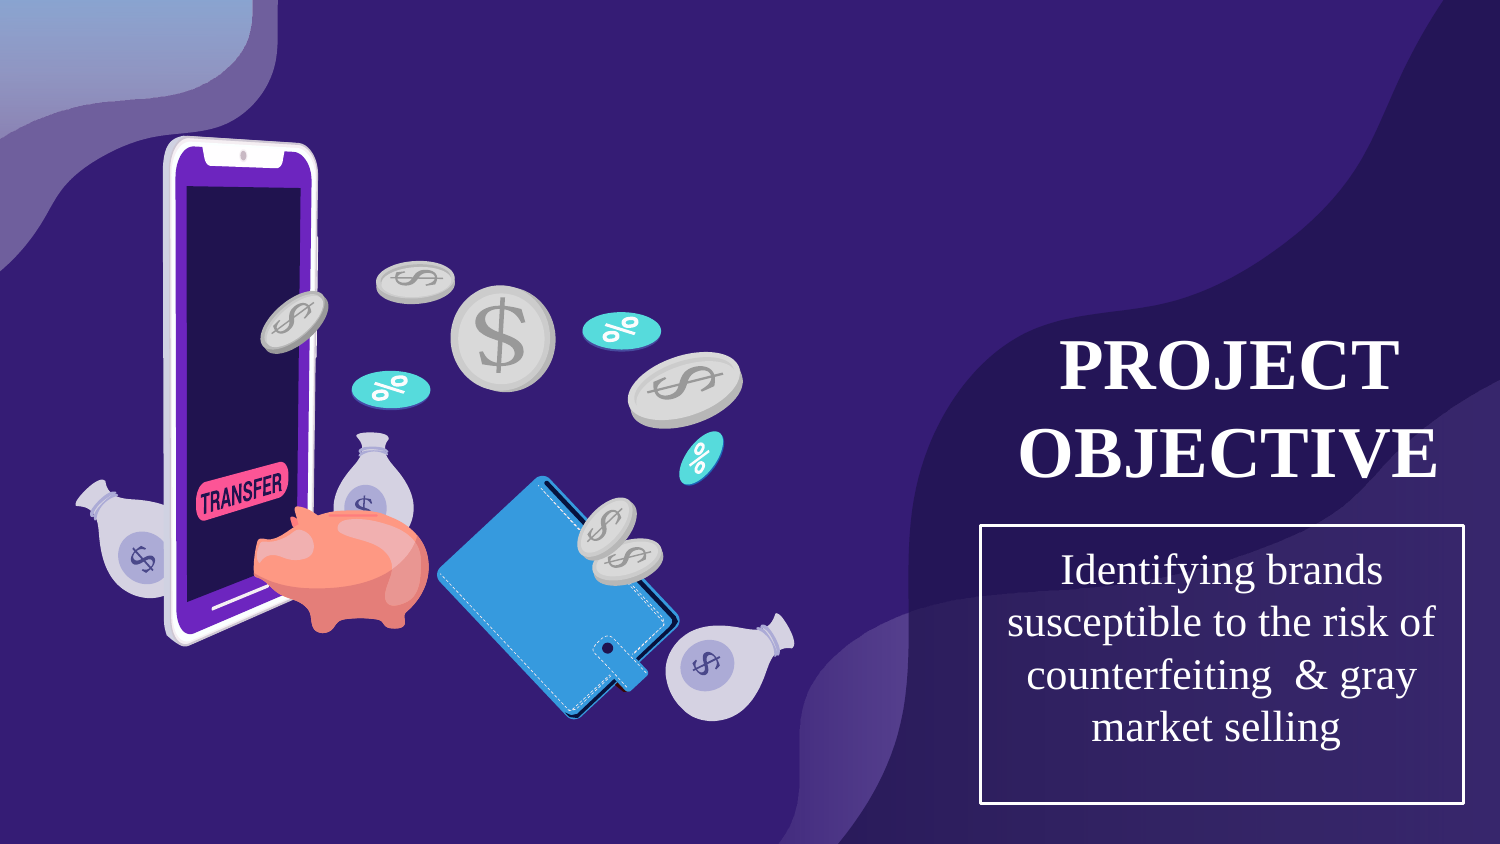

# PROJECT OBJECTIVE
Identifying brands susceptible to the risk of counterfeiting  & gray market selling